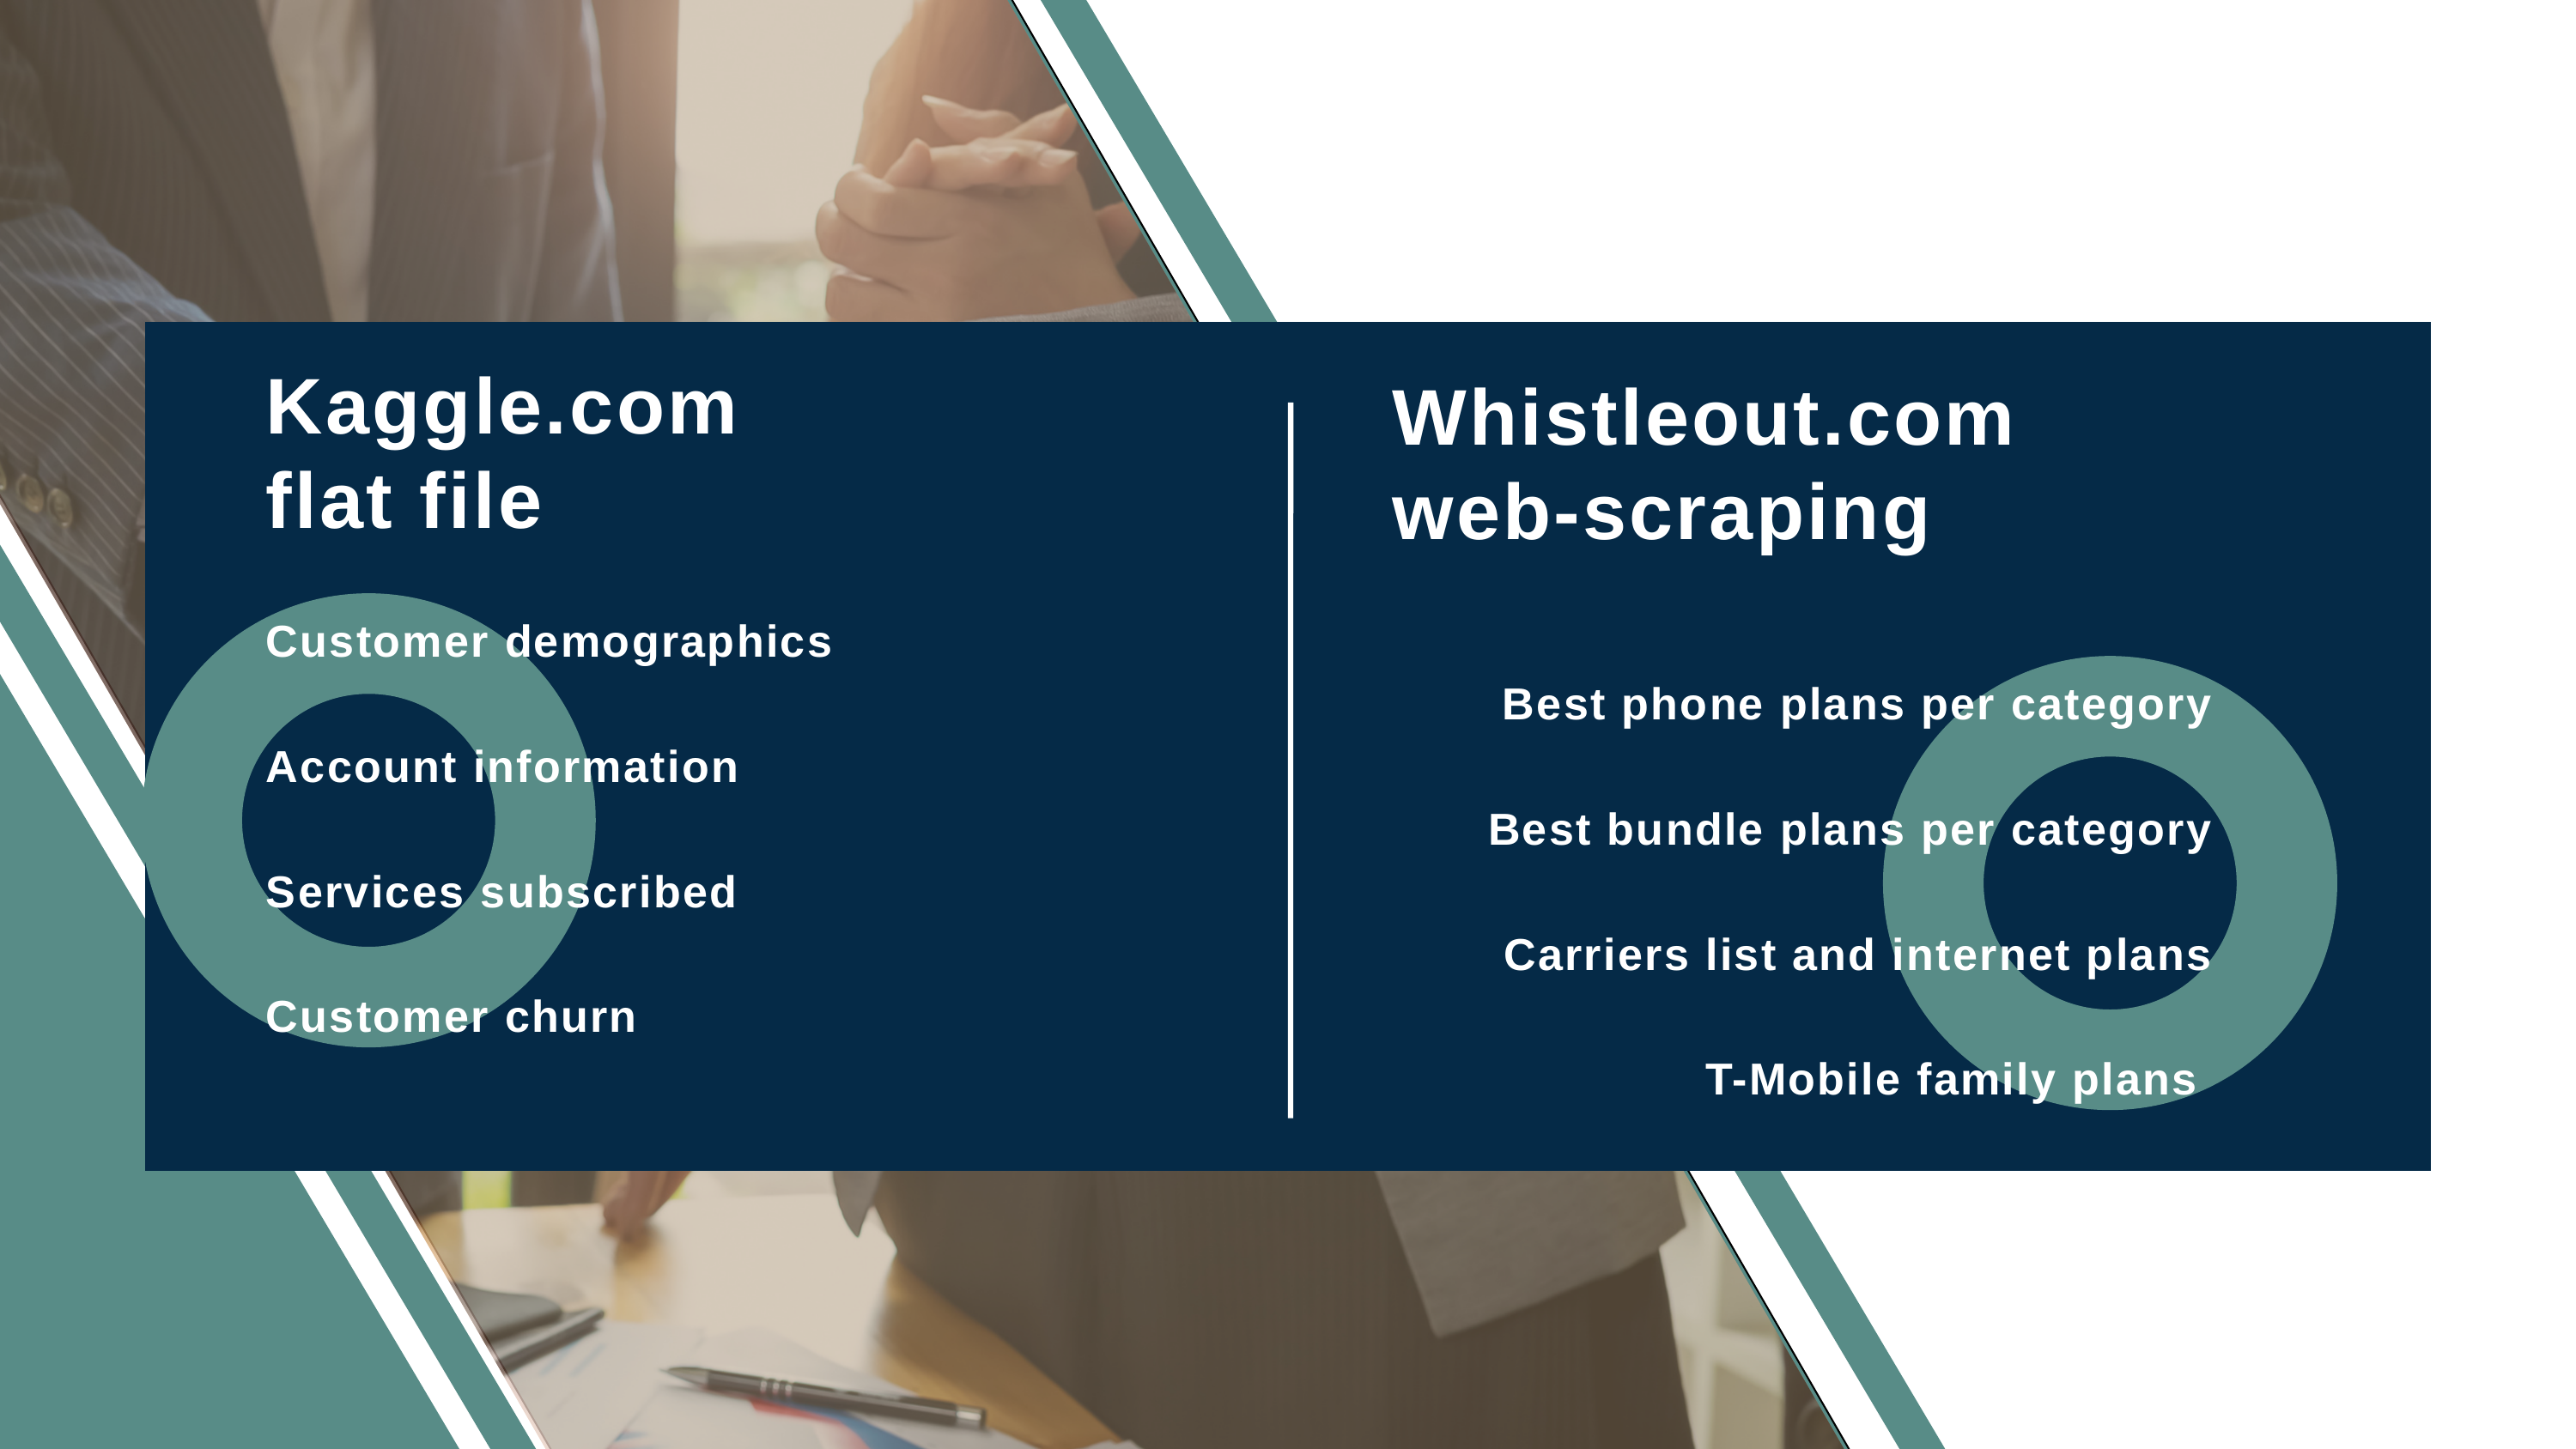

Kaggle.com
flat file
Whistleout.com web-scraping

Customer demographics

Account information

Services subscribed

Customer churn

 Best phone plans per category

Best bundle plans per category

Carriers list and internet plans

T-Mobile family plans